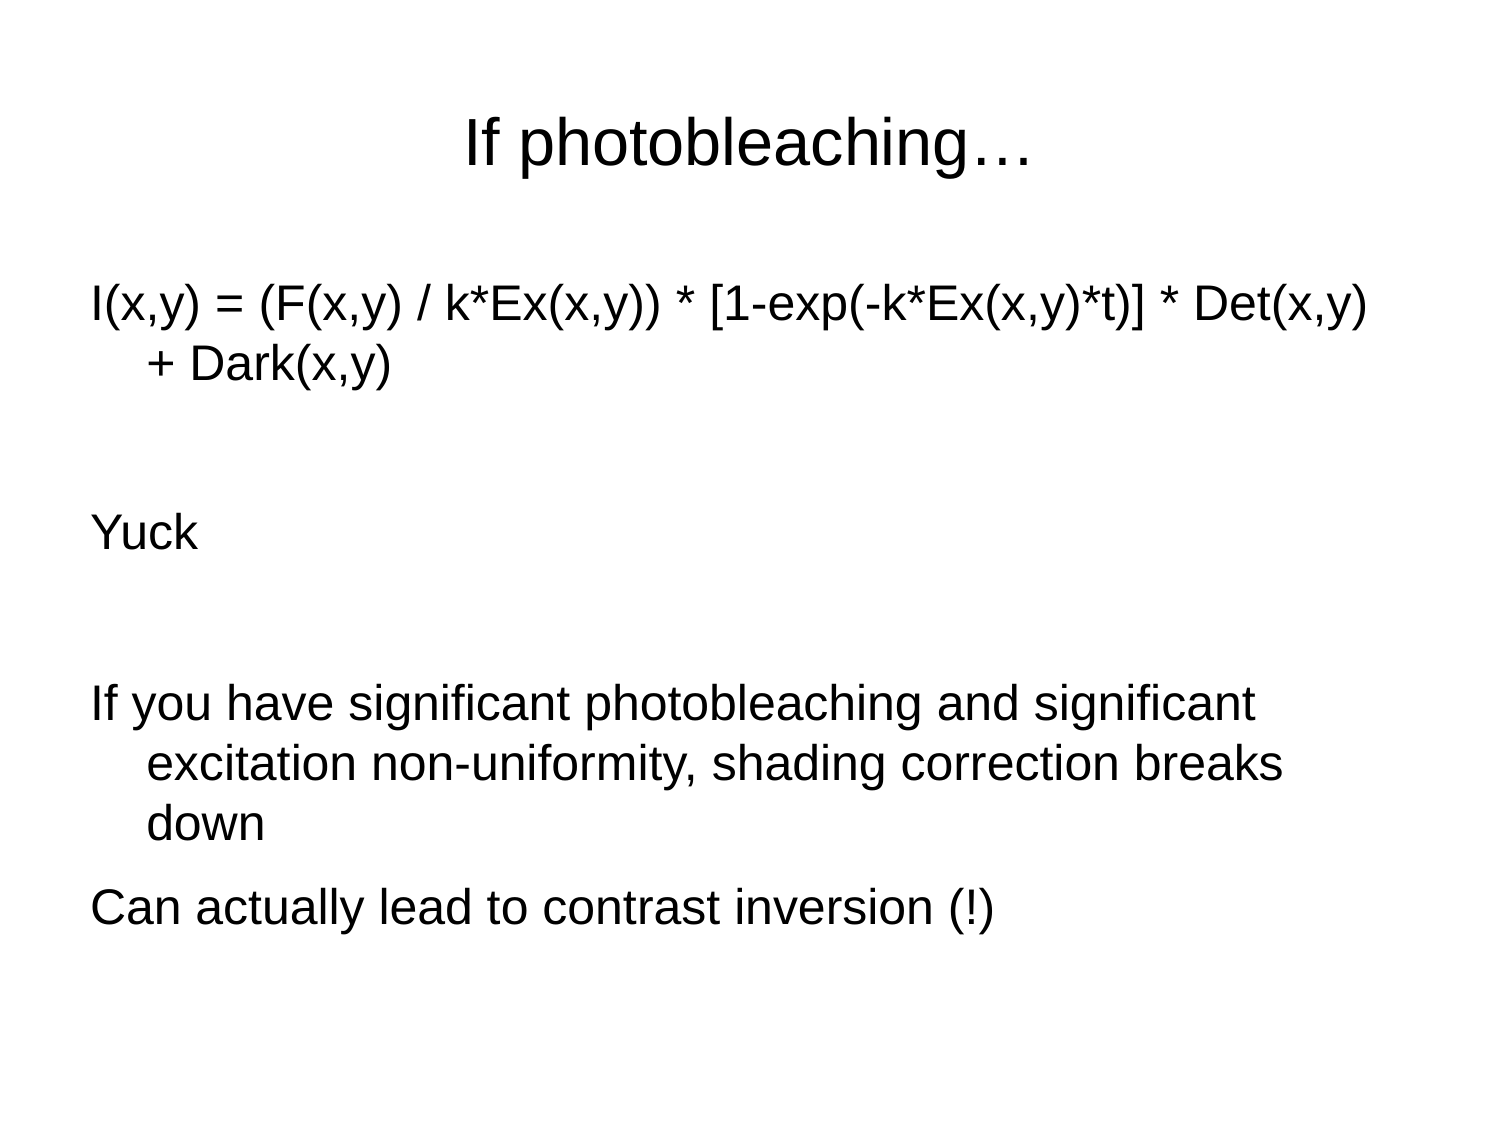

# If photobleaching…
I(x,y) = (F(x,y) / k*Ex(x,y)) * [1-exp(-k*Ex(x,y)*t)] * Det(x,y) + Dark(x,y)

Yuck

If you have significant photobleaching and significant excitation non-uniformity, shading correction breaks down
Can actually lead to contrast inversion (!)